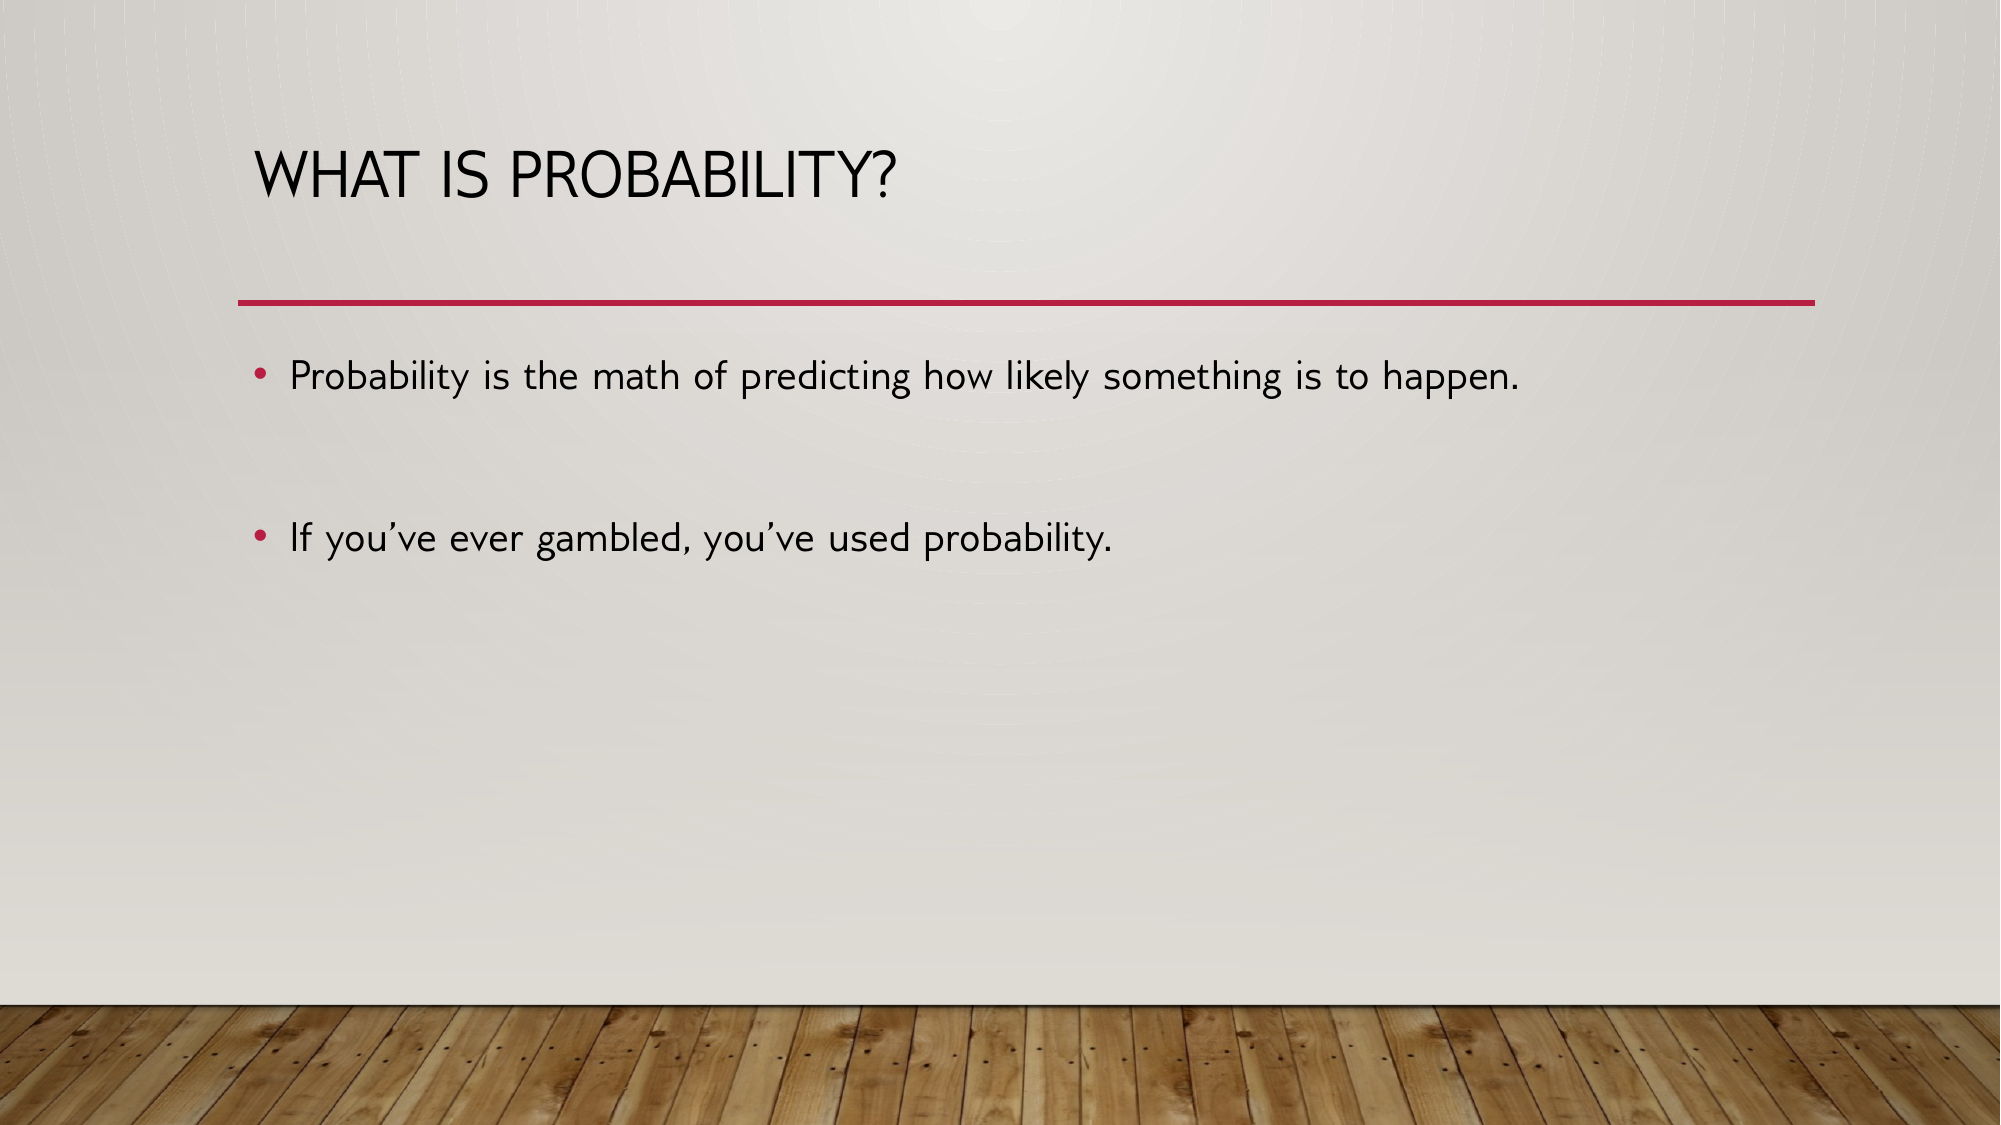

# What is Probability?
Probability is the math of predicting how likely something is to happen.

If you’ve ever gambled, you’ve used probability.